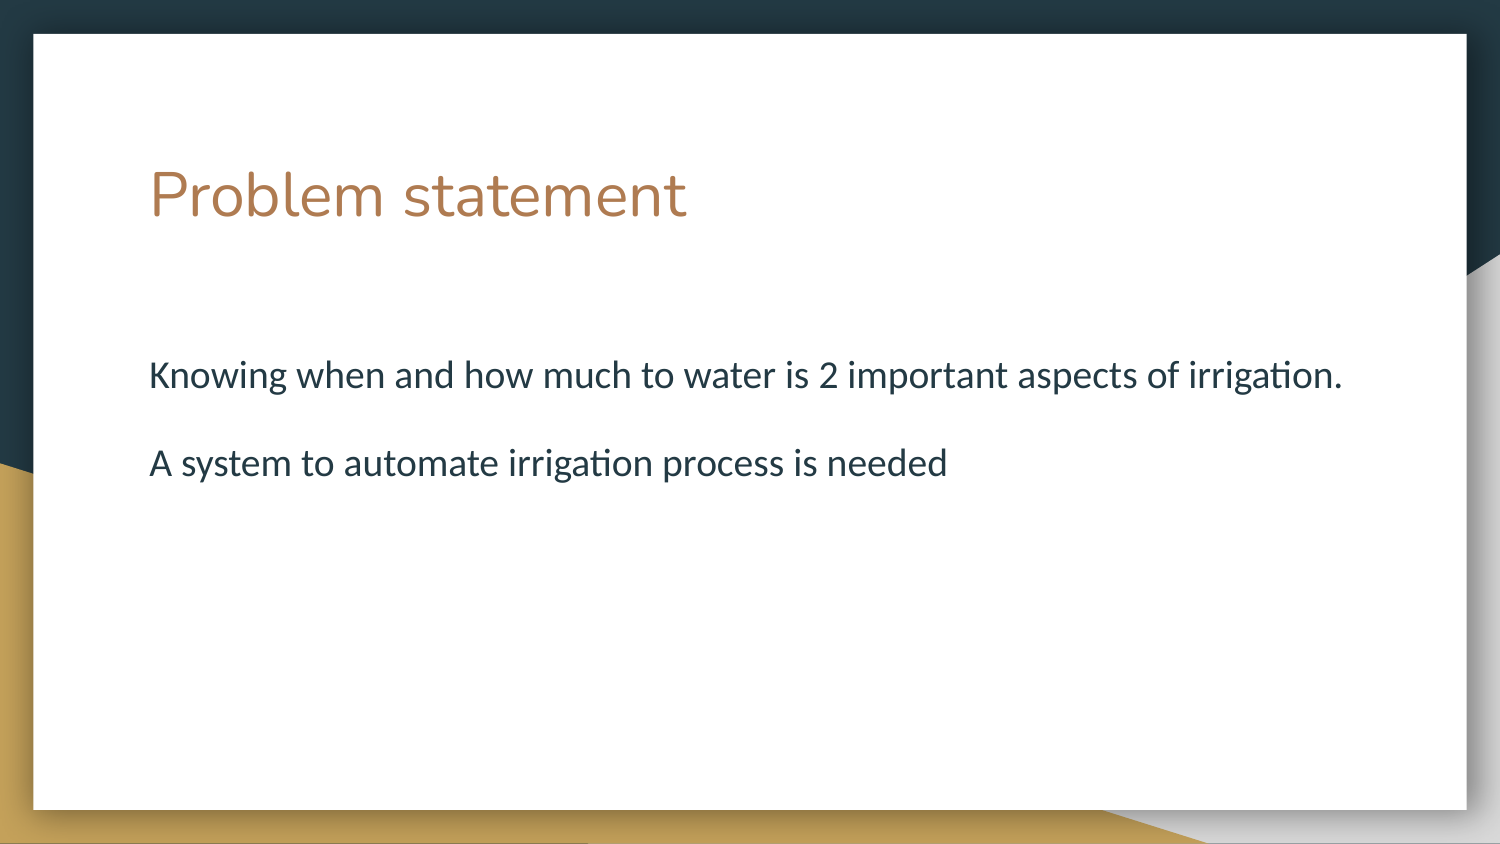

# Problem statement
Knowing when and how much to water is 2 important aspects of irrigation.
A system to automate irrigation process is needed